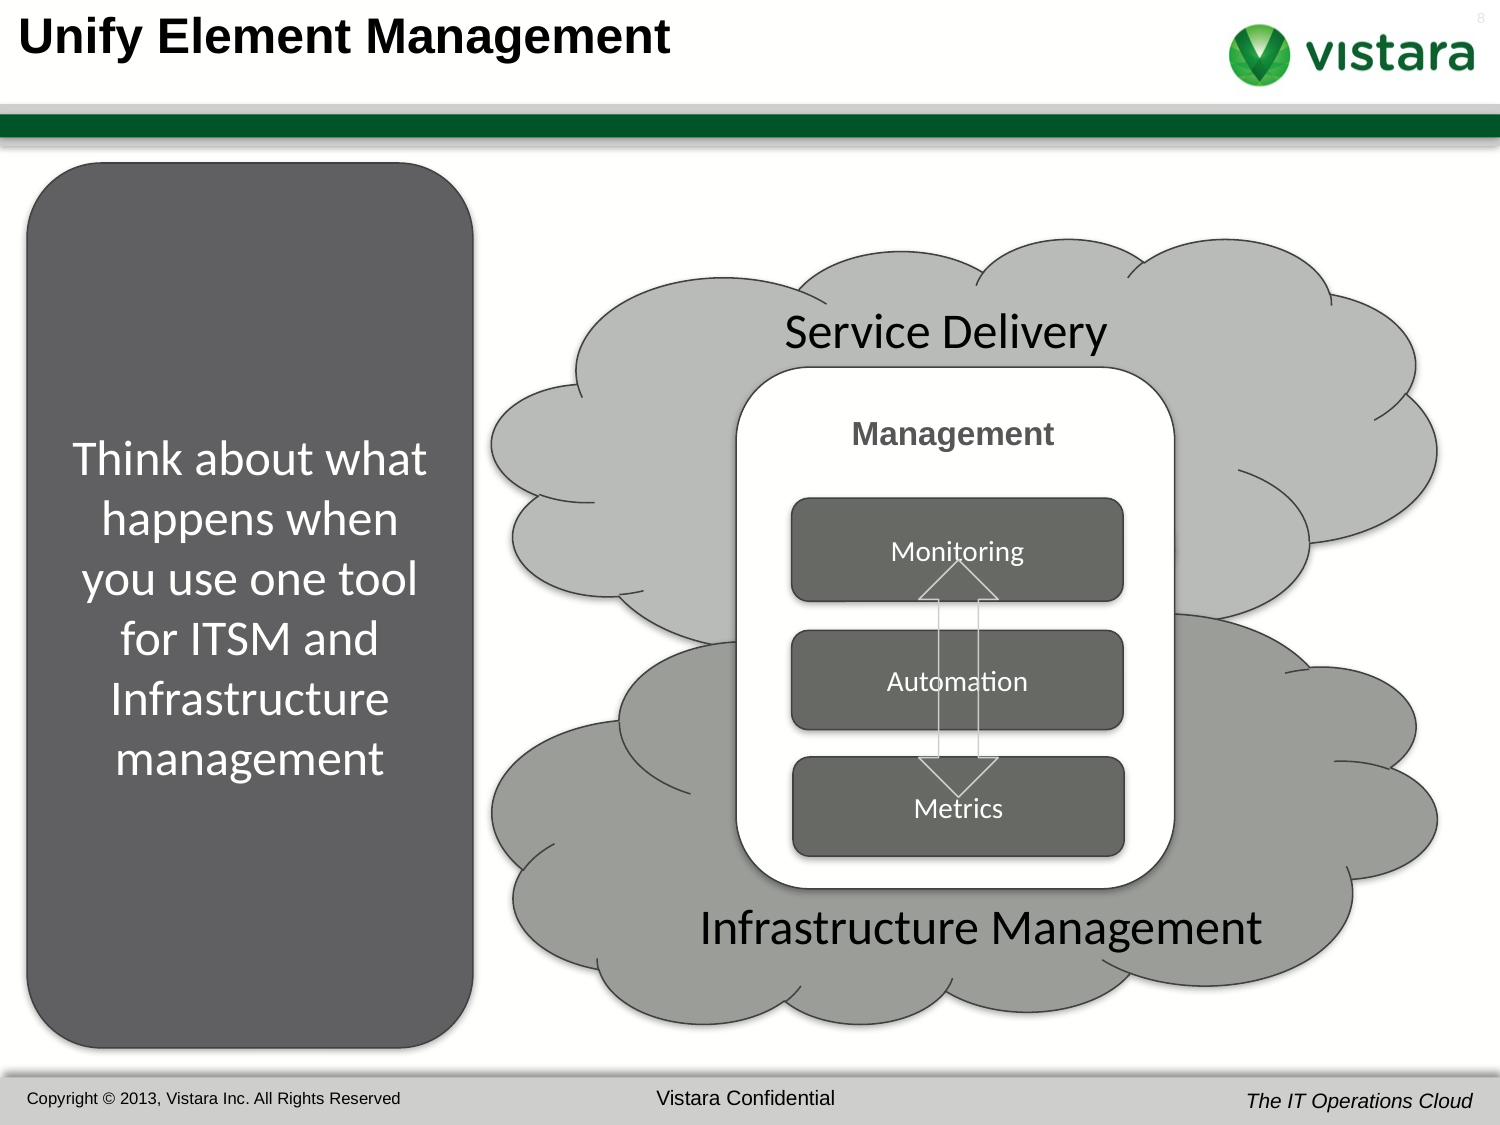

# Unify Element Management
Think about what happens when you use one tool for ITSM and Infrastructure management

Service Delivery

Management
Monitoring

Automation
Metrics
Infrastructure Management